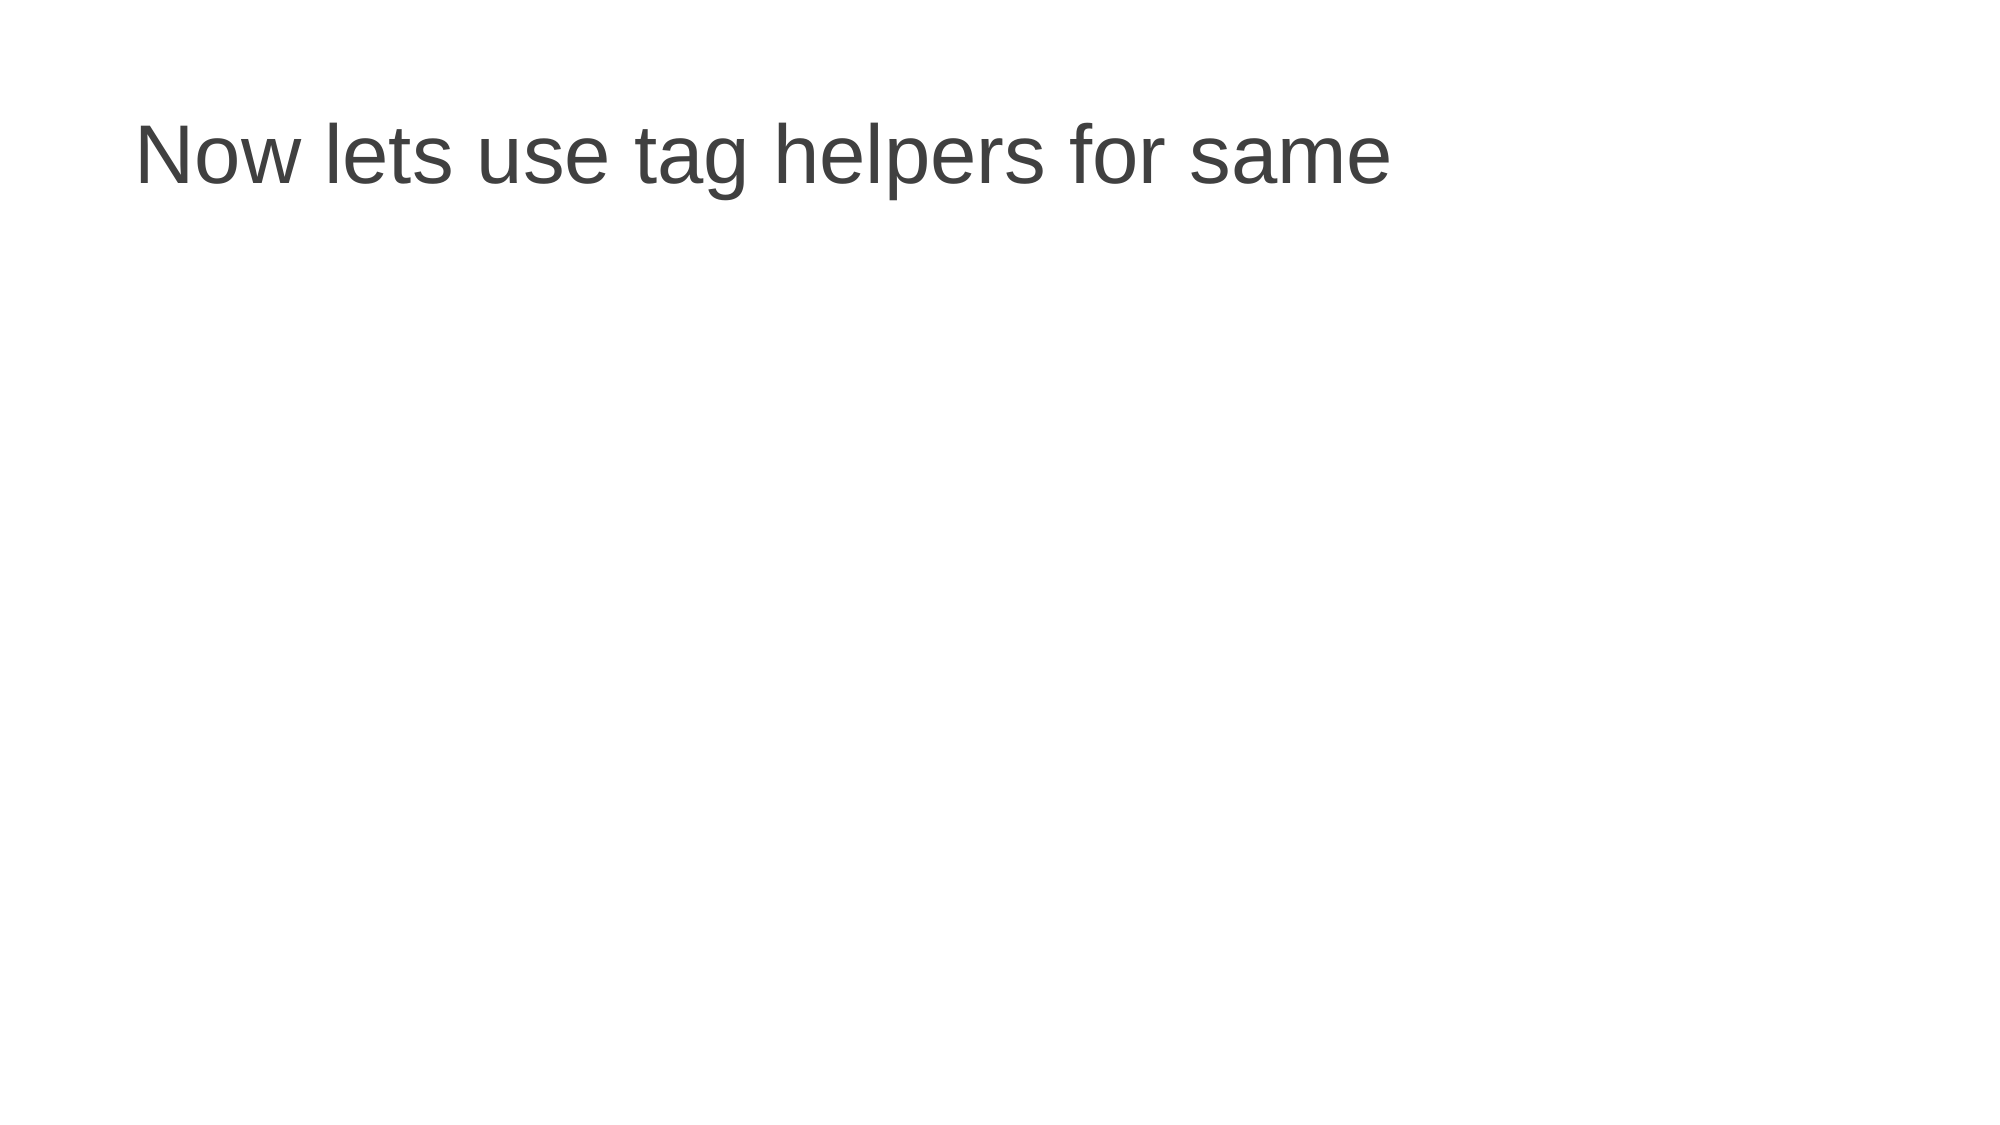

Now lets use tag helpers for same